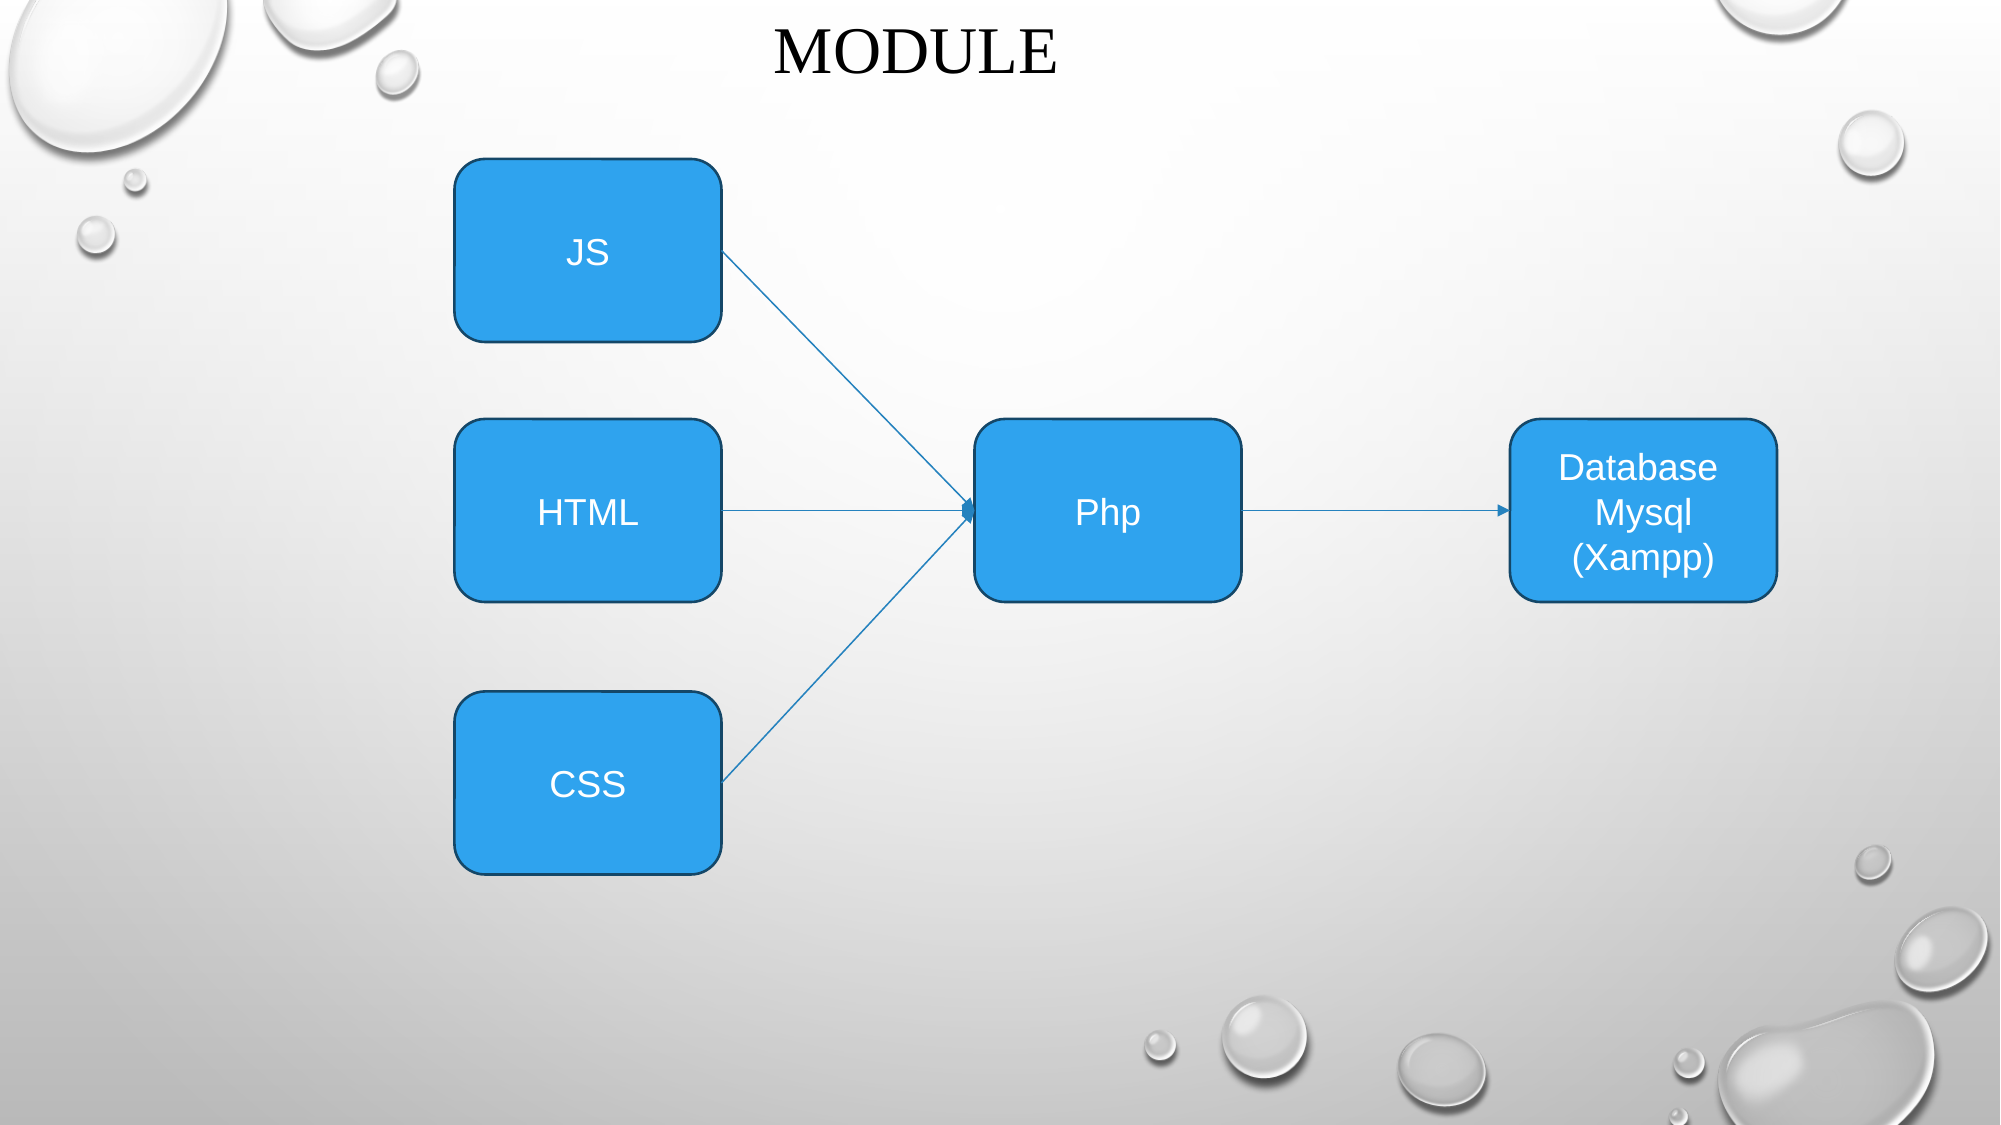

MODULE
JS
HTML
Php
Database
Mysql (Xampp)
CSS